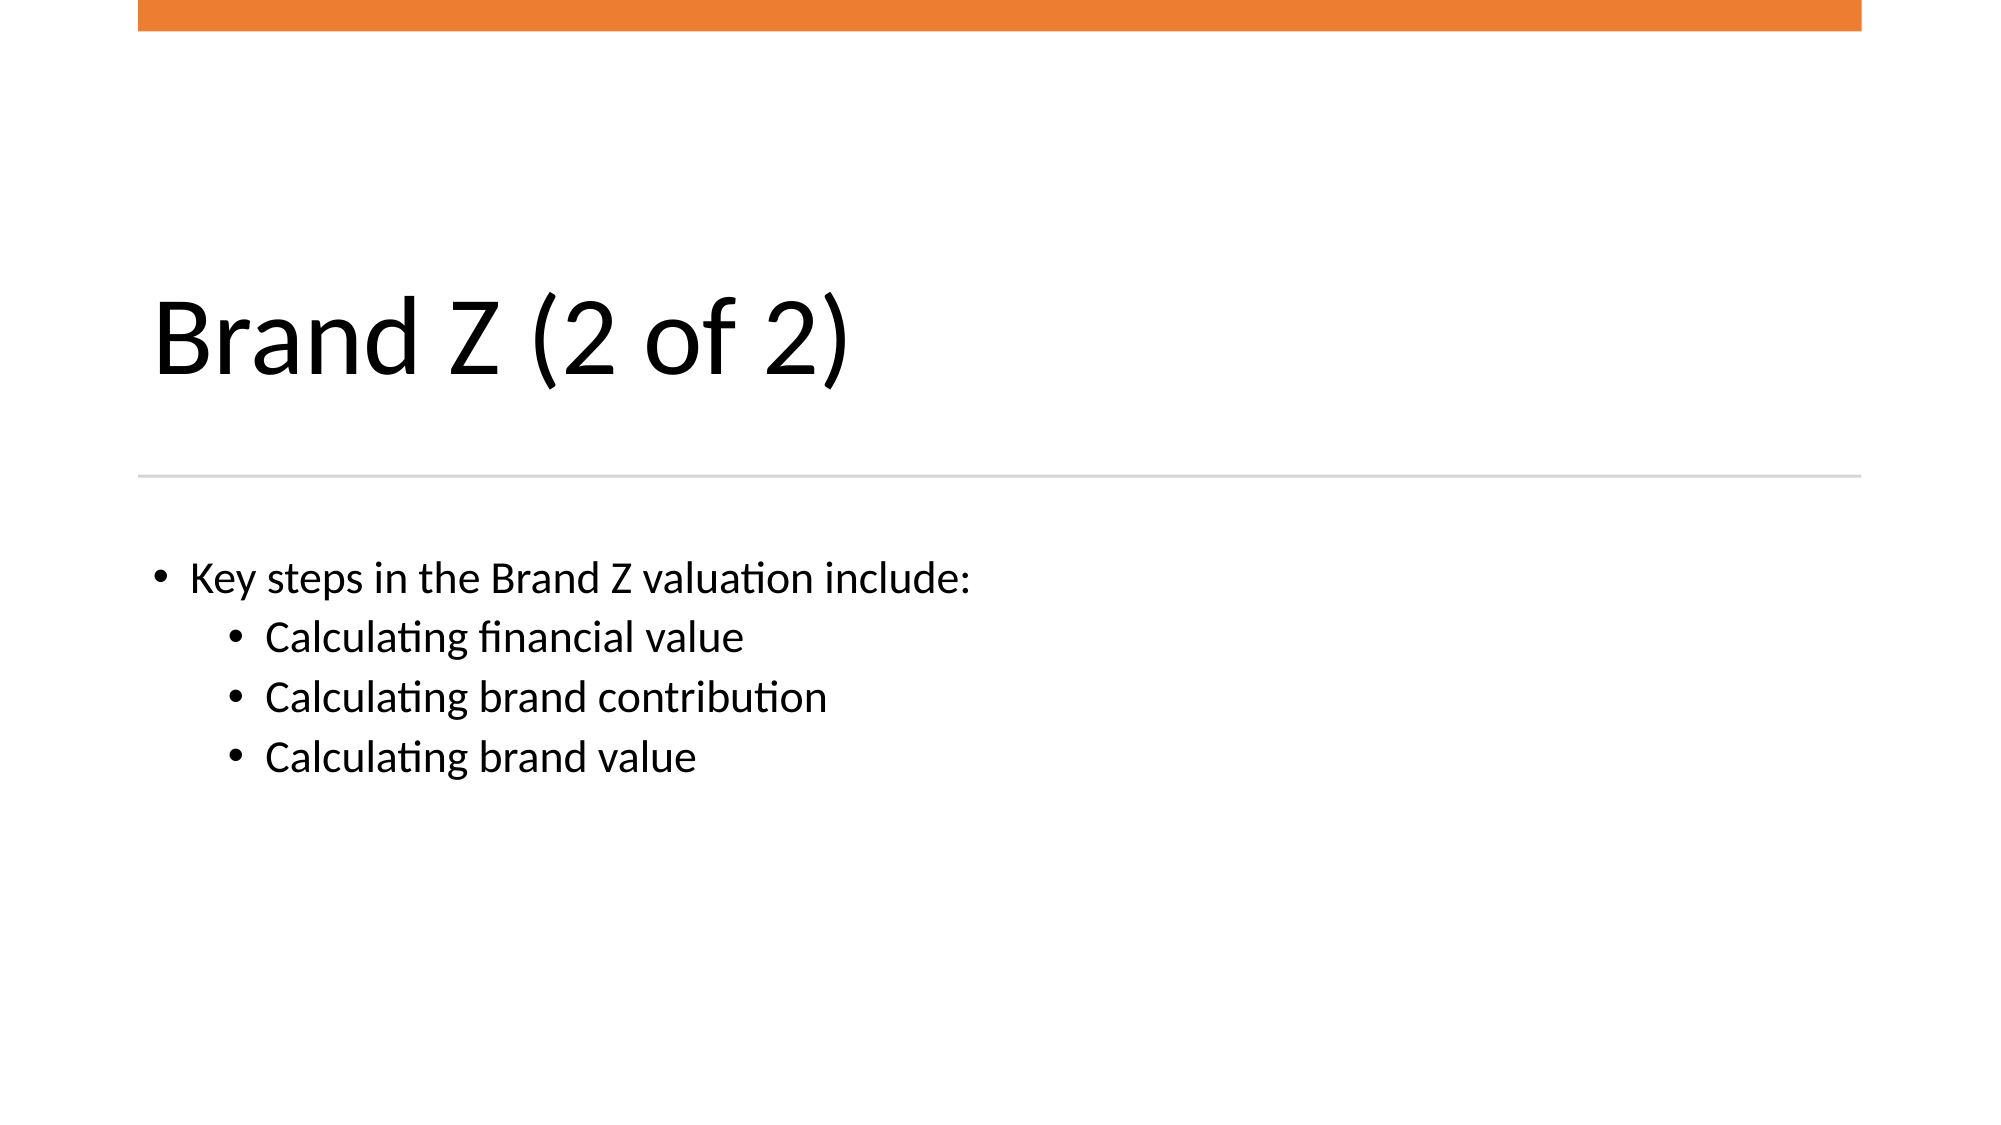

# Brand Z (2 of 2)

Key steps in the Brand Z valuation include:
Calculating financial value
Calculating brand contribution
Calculating brand value